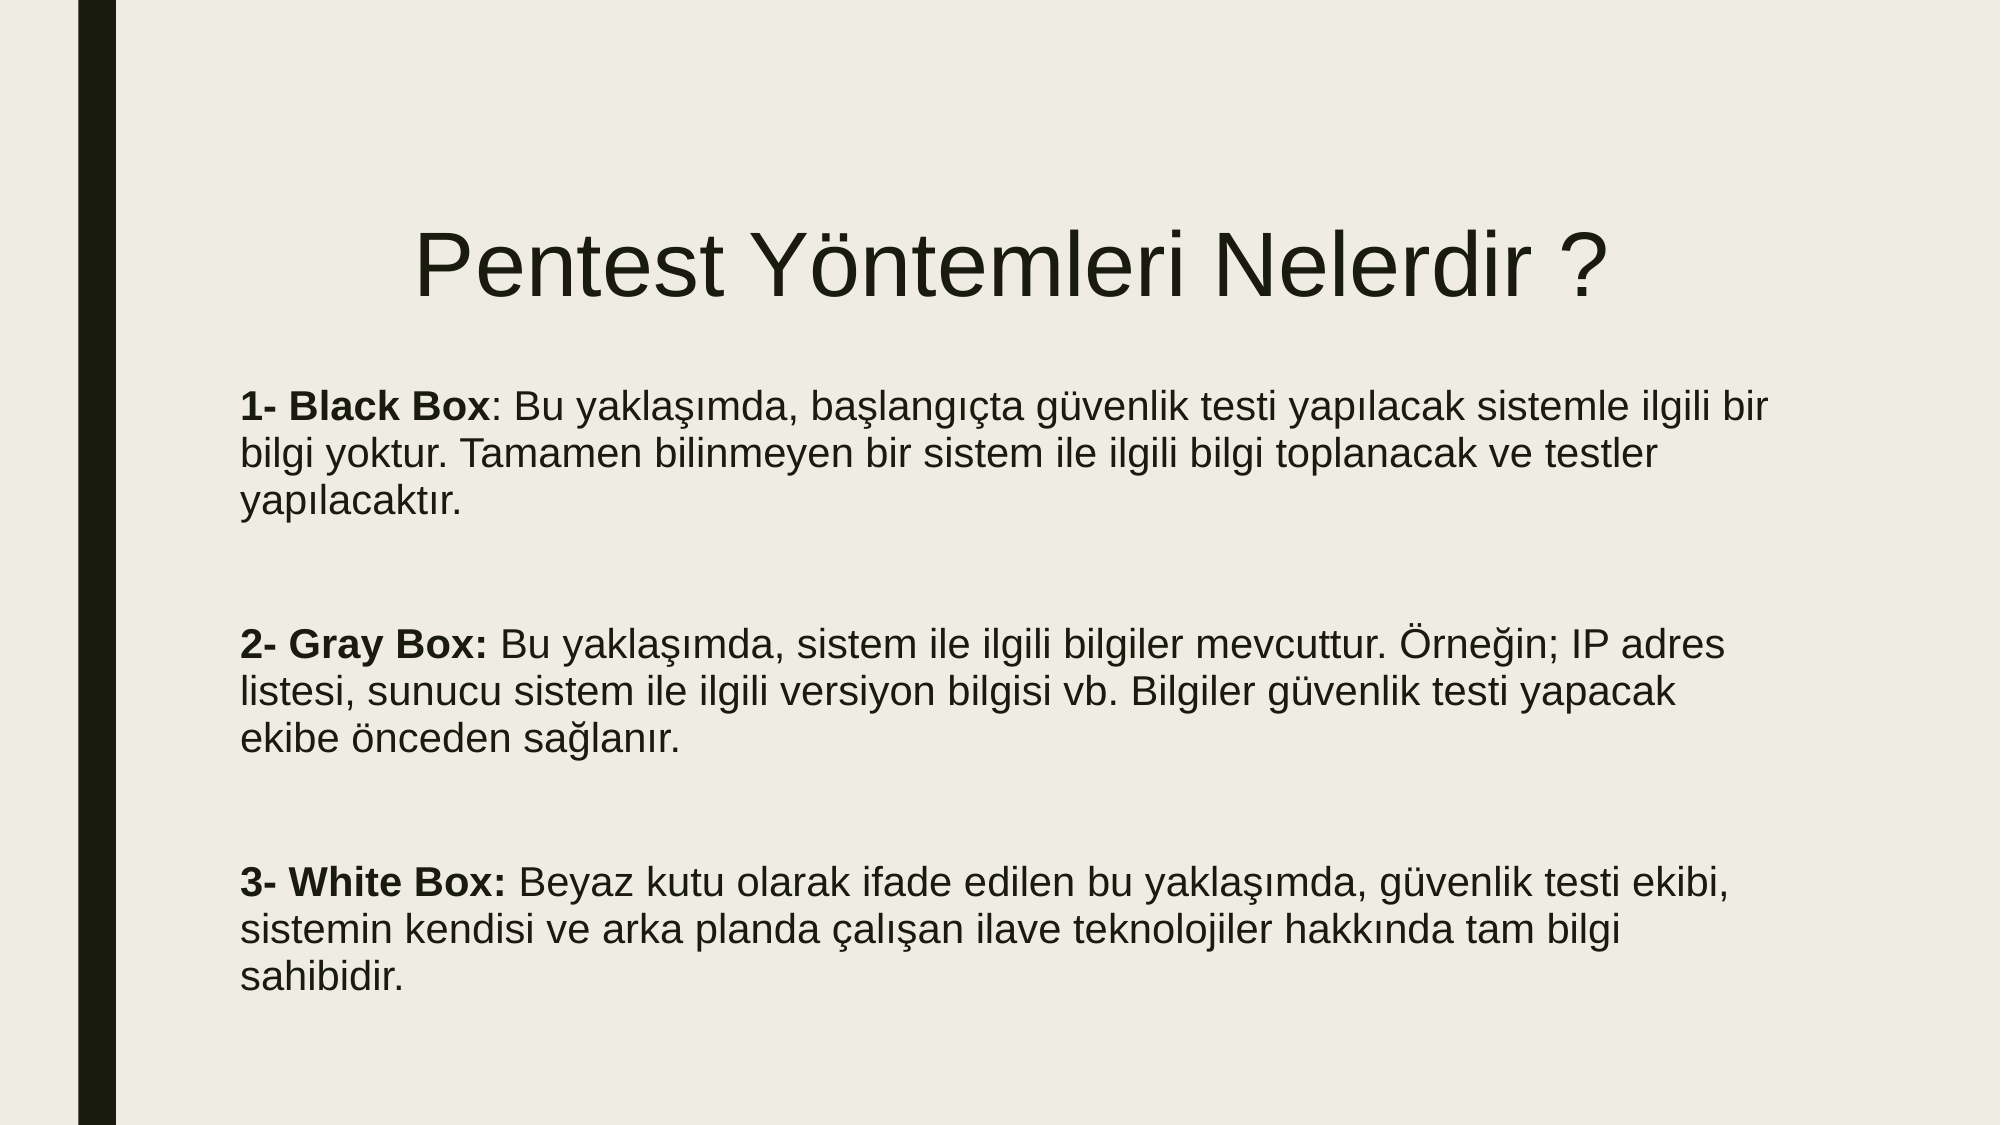

# Pentest Yöntemleri Nelerdir ?
1- Black Box: Bu yaklaşımda, başlangıçta güvenlik testi yapılacak sistemle ilgili bir bilgi yoktur. Tamamen bilinmeyen bir sistem ile ilgili bilgi toplanacak ve testler yapılacaktır.

2- Gray Box: Bu yaklaşımda, sistem ile ilgili bilgiler mevcuttur. Örneğin; IP adres listesi, sunucu sistem ile ilgili versiyon bilgisi vb. Bilgiler güvenlik testi yapacak ekibe önceden sağlanır.

3- White Box: Beyaz kutu olarak ifade edilen bu yaklaşımda, güvenlik testi ekibi, sistemin kendisi ve arka planda çalışan ilave teknolojiler hakkında tam bilgi sahibidir.